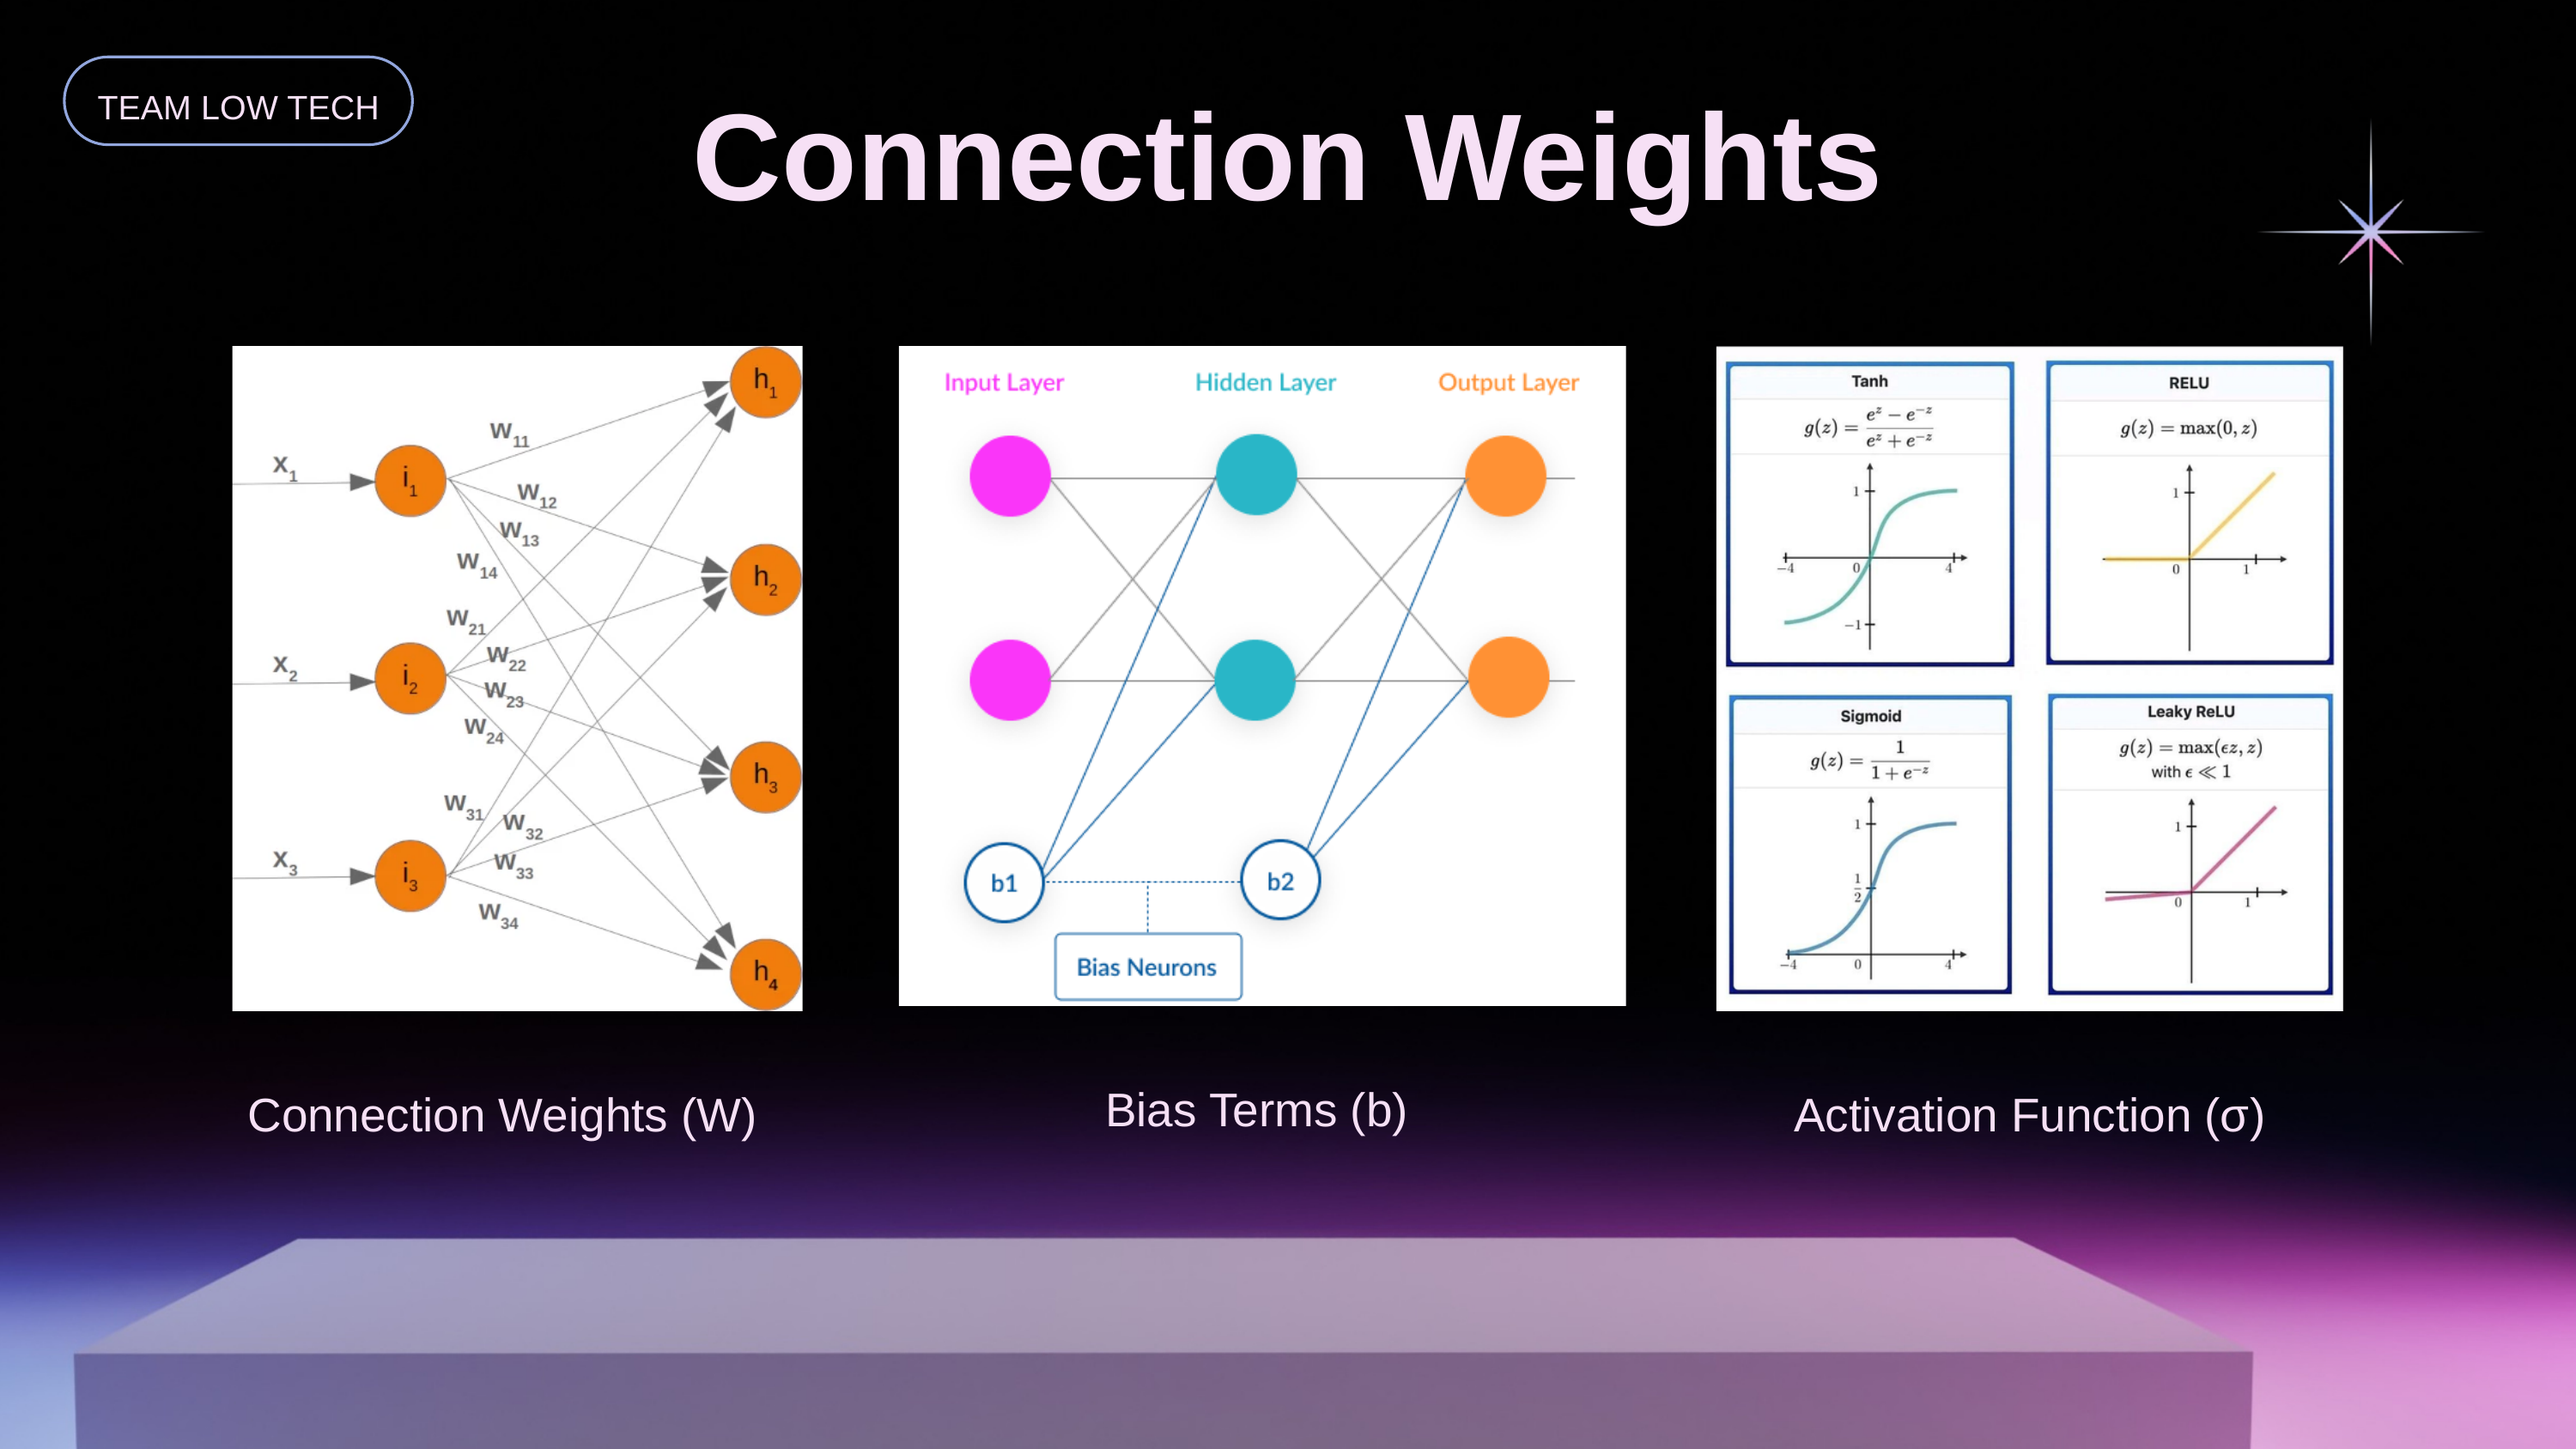

Connection Weights

TEAM LOW TECH

Bias Terms (b)
Connection Weights (W)
Activation Function (σ)